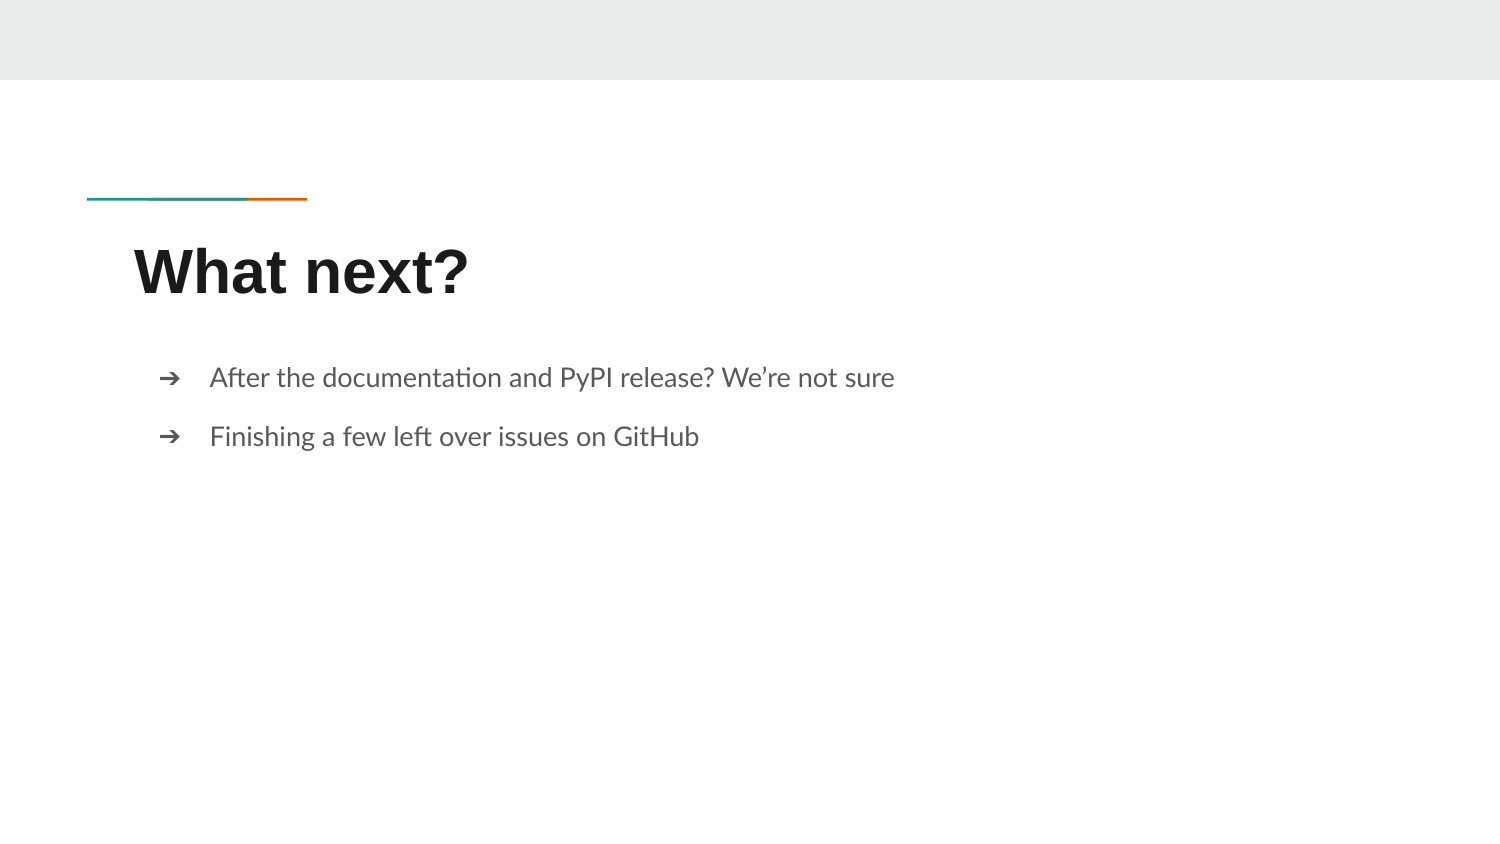

# What next?
After the documentation and PyPI release? We’re not sure
Finishing a few left over issues on GitHub